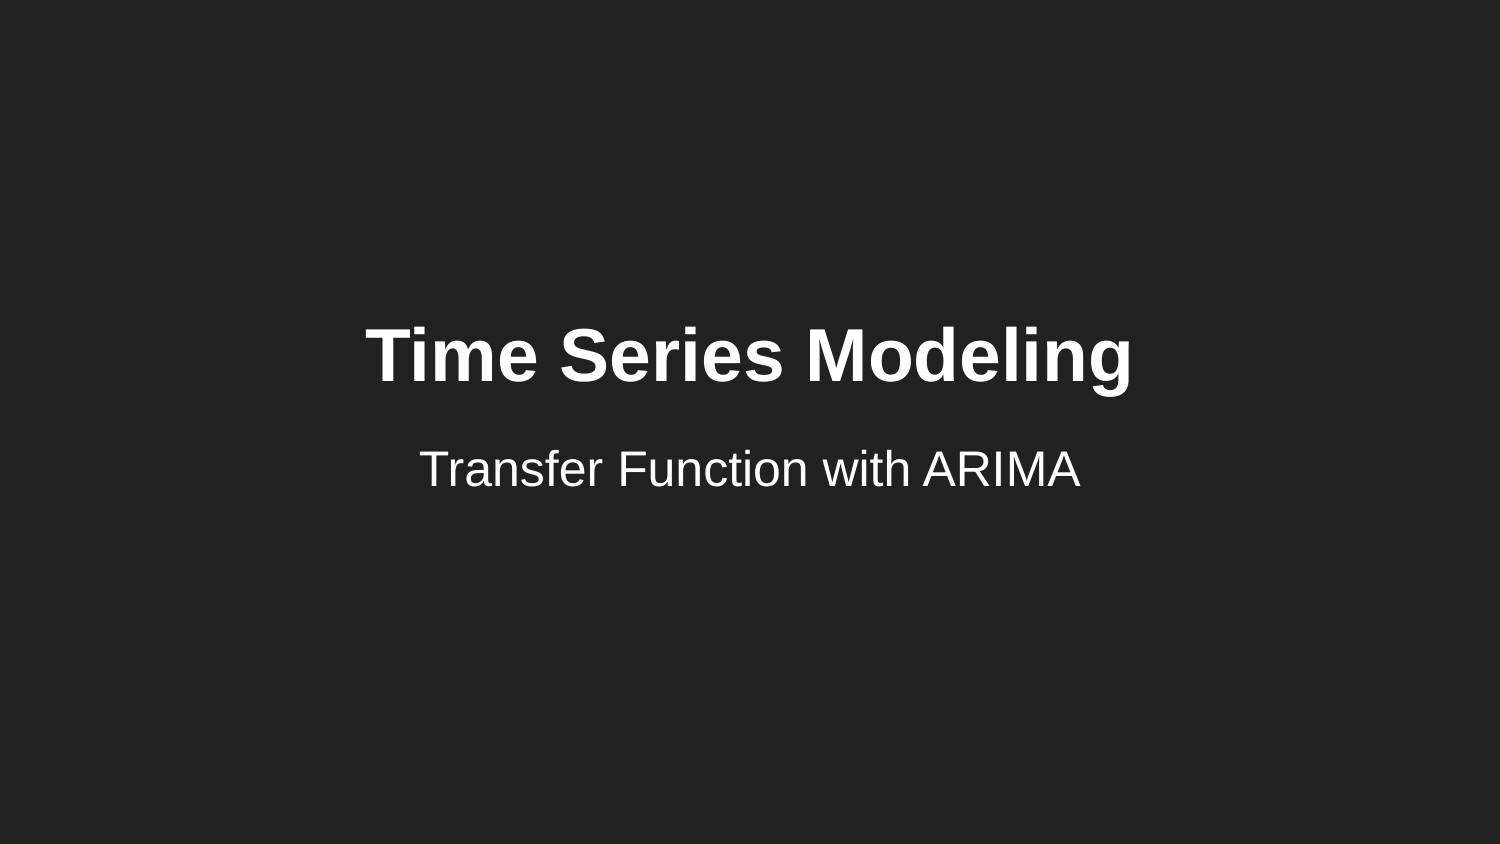

# Time Series Modeling
Transfer Function with ARIMA